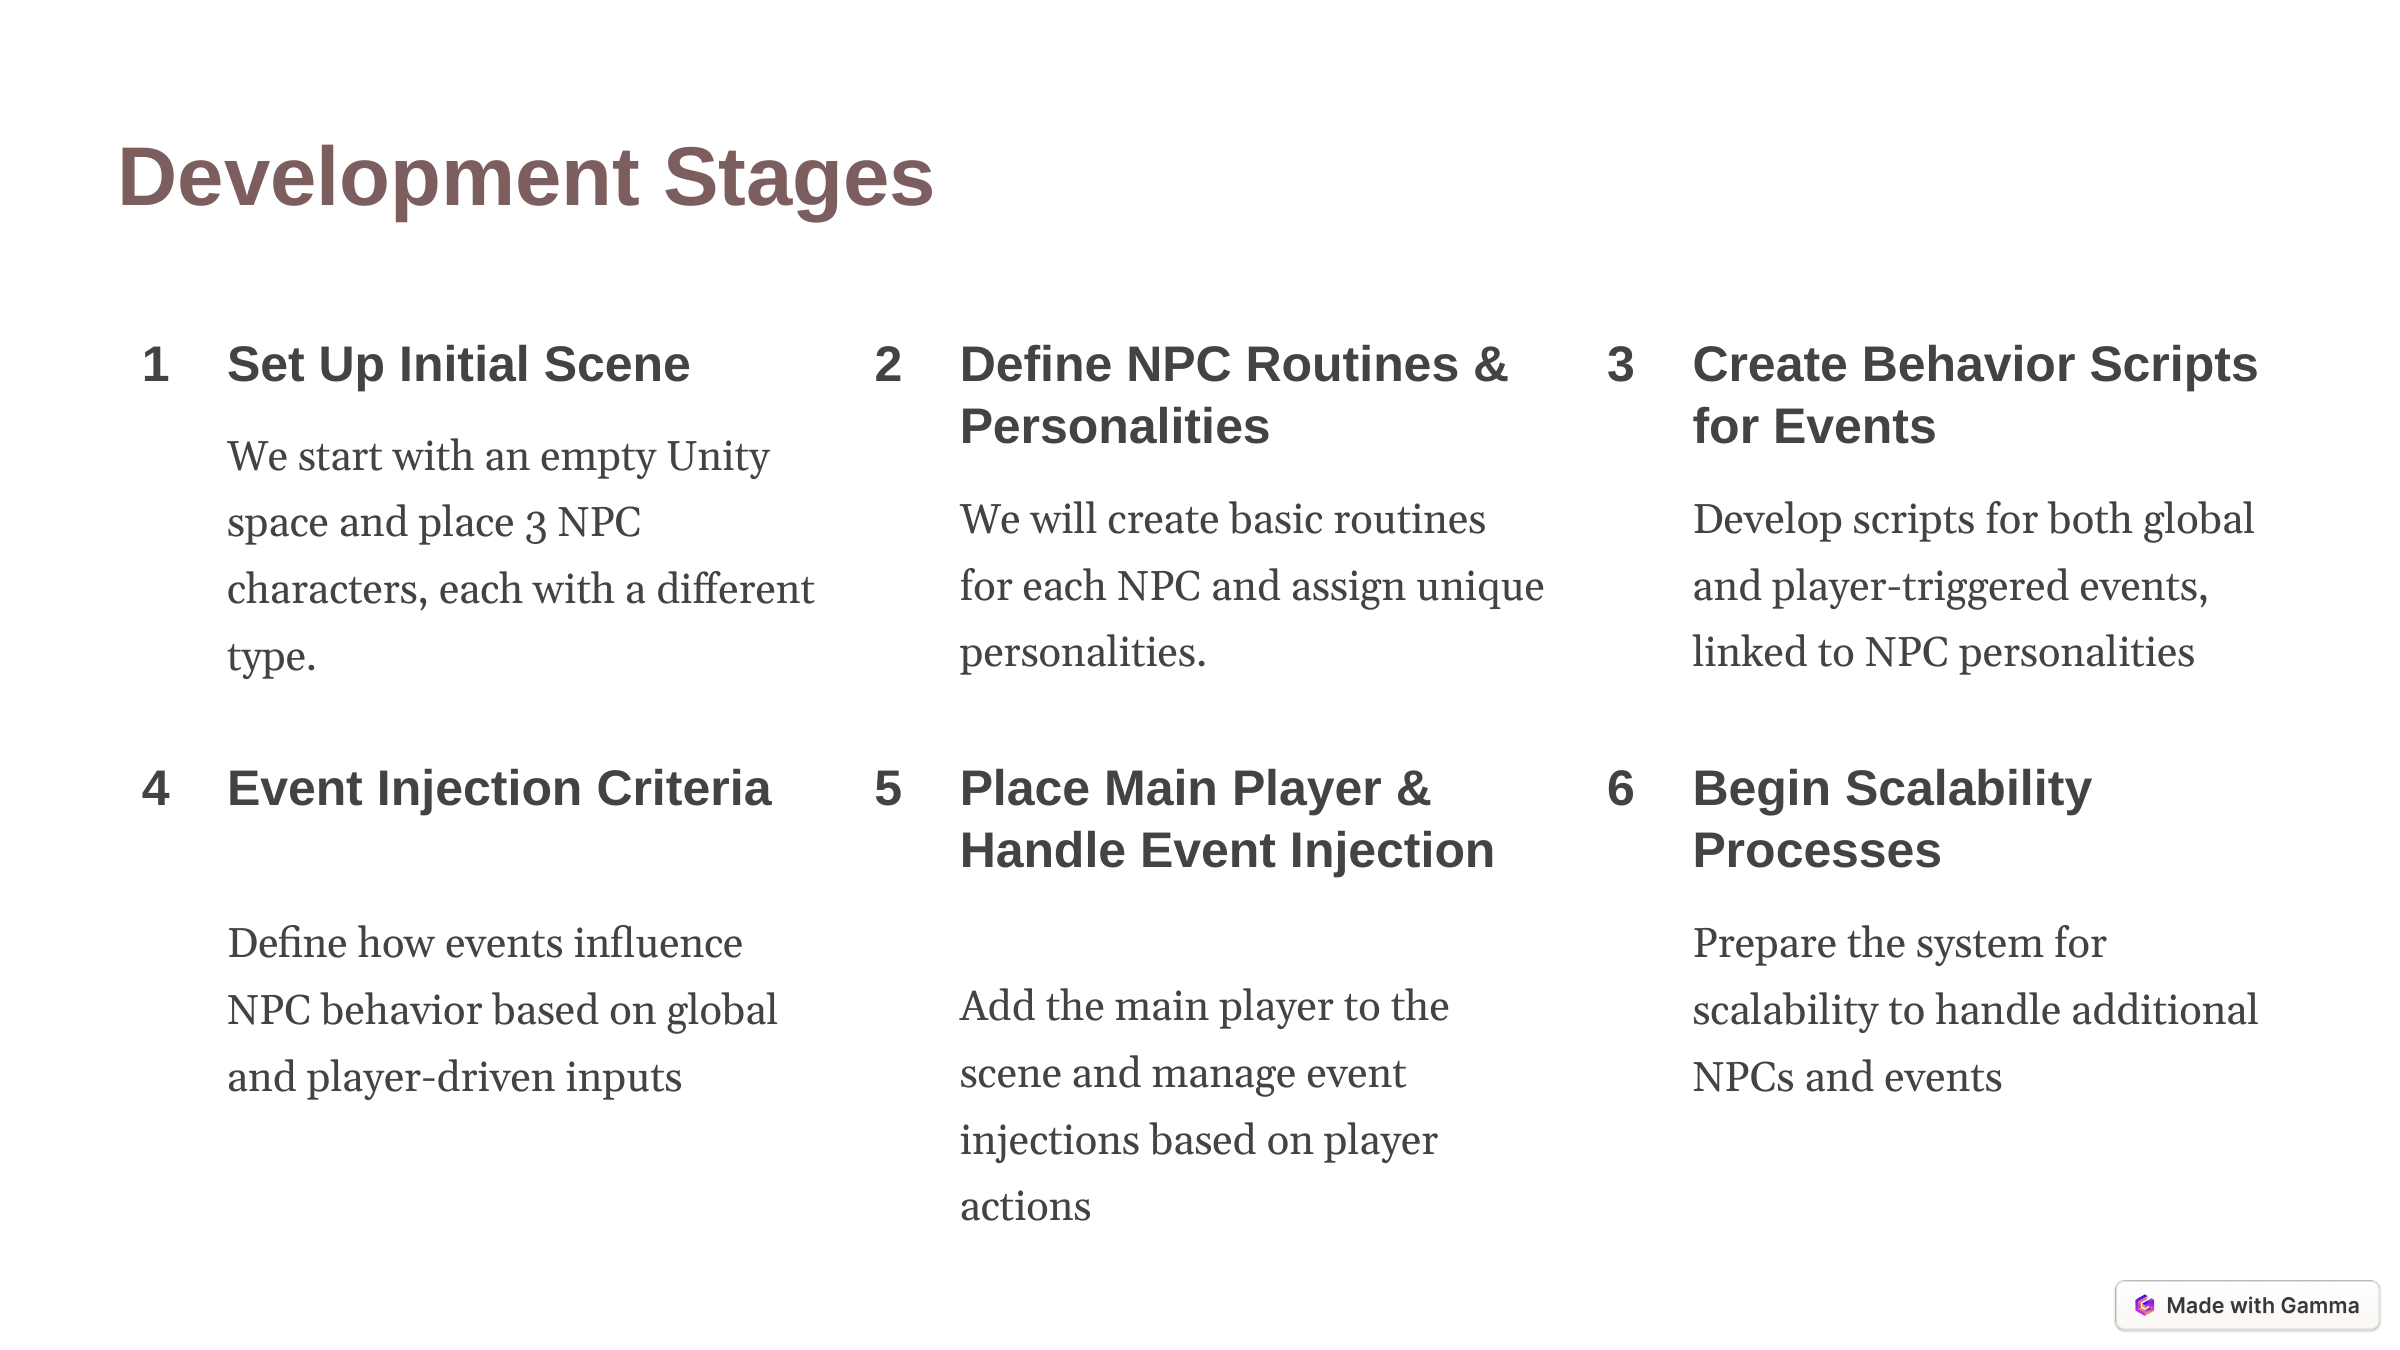

Development Stages

Set Up Initial Scene

Define NPC Routines & Personalities

Create Behavior Scripts for Events
1
2
3
We start with an empty Unity space and place 3 NPC characters, each with a different type.
We will create basic routines for each NPC and assign unique personalities.
Develop scripts for both global and player-triggered events, linked to NPC personalities

Event Injection Criteria

Place Main Player & Handle Event Injection

Begin Scalability Processes
4
5
6
Define how events influence NPC behavior based on global and player-driven inputs
Prepare the system for scalability to handle additional NPCs and events
Add the main player to the scene and manage event injections based on player actions